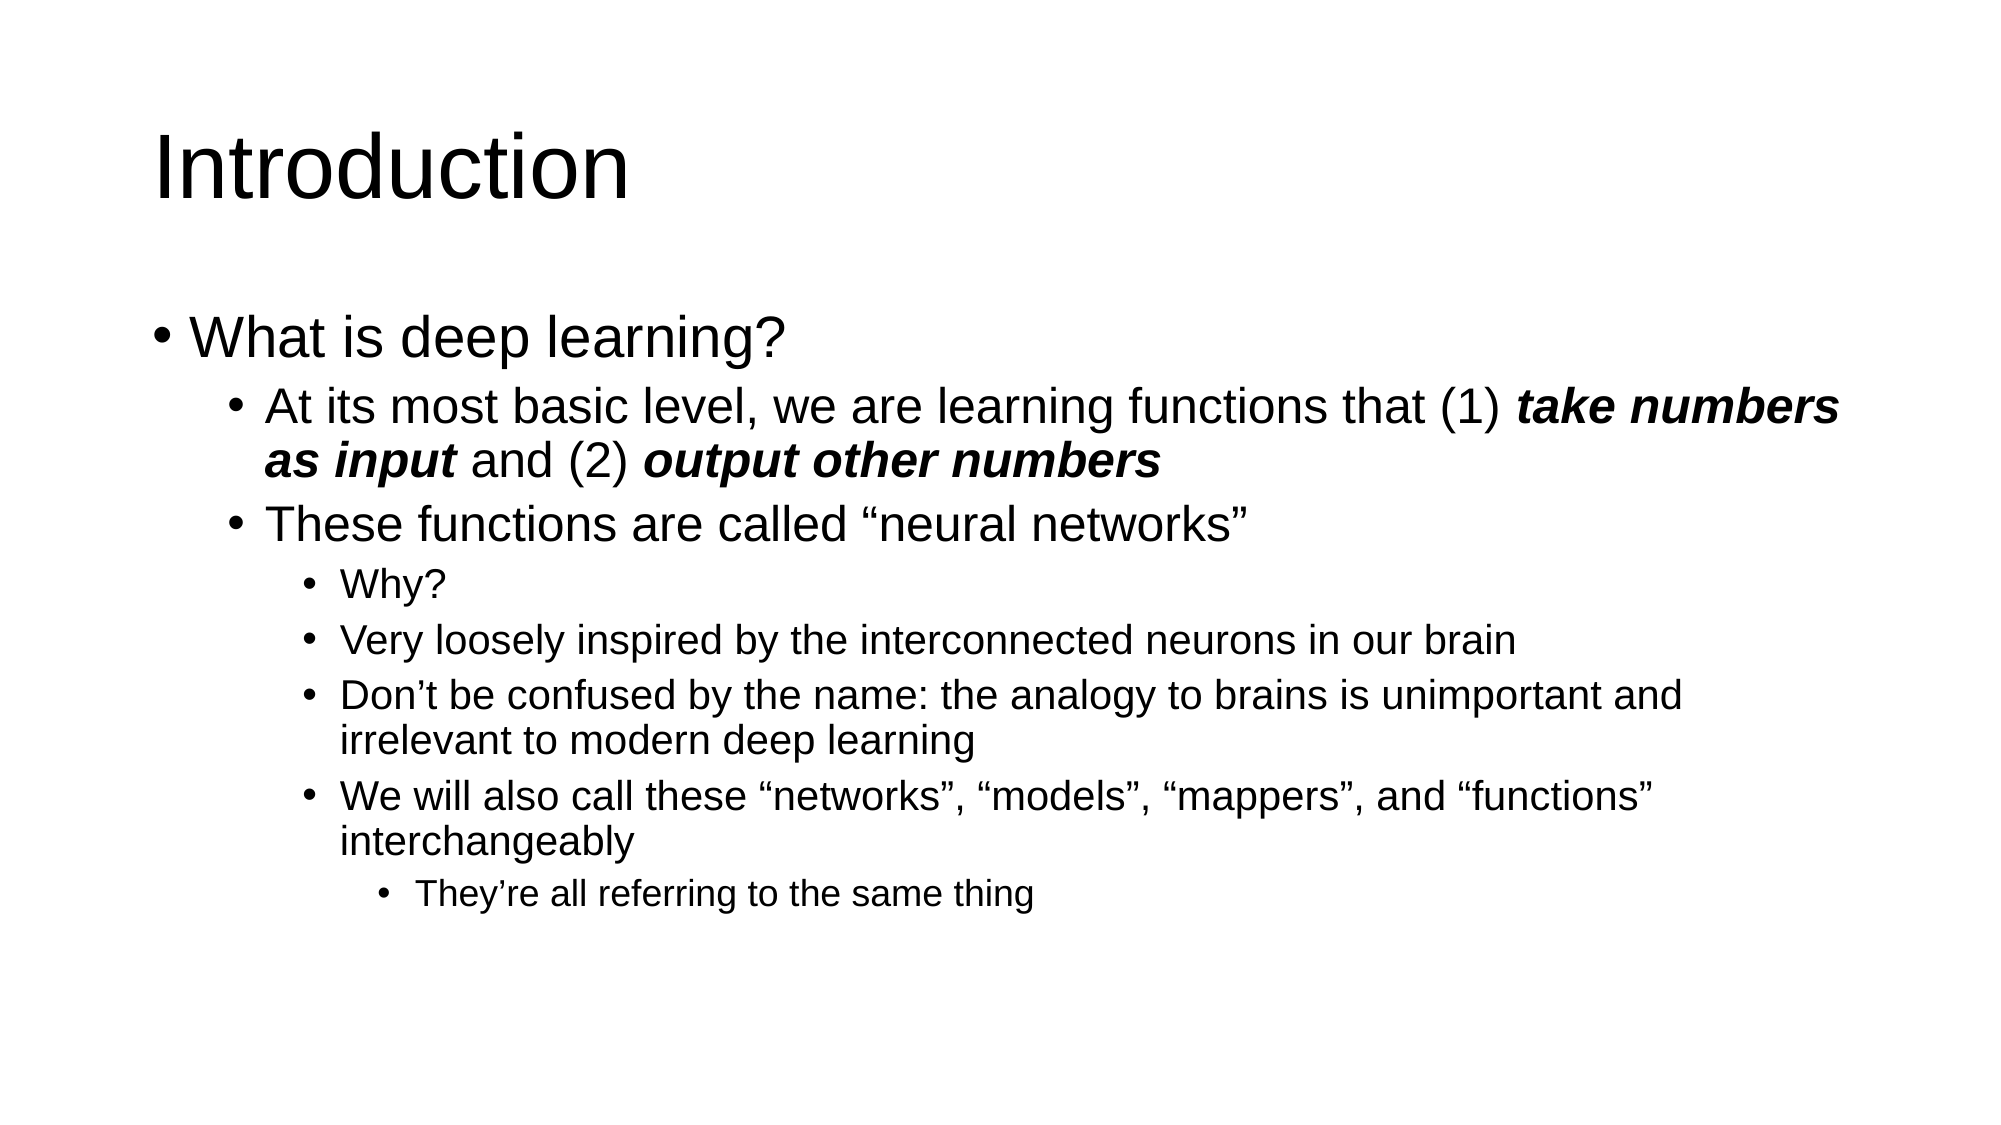

# Introduction
What is deep learning?
At its most basic level, we are learning functions that (1) take numbers as input and (2) output other numbers
These functions are called “neural networks”
Why?
Very loosely inspired by the interconnected neurons in our brain
Don’t be confused by the name: the analogy to brains is unimportant and irrelevant to modern deep learning
We will also call these “networks”, “models”, “mappers”, and “functions” interchangeably
They’re all referring to the same thing